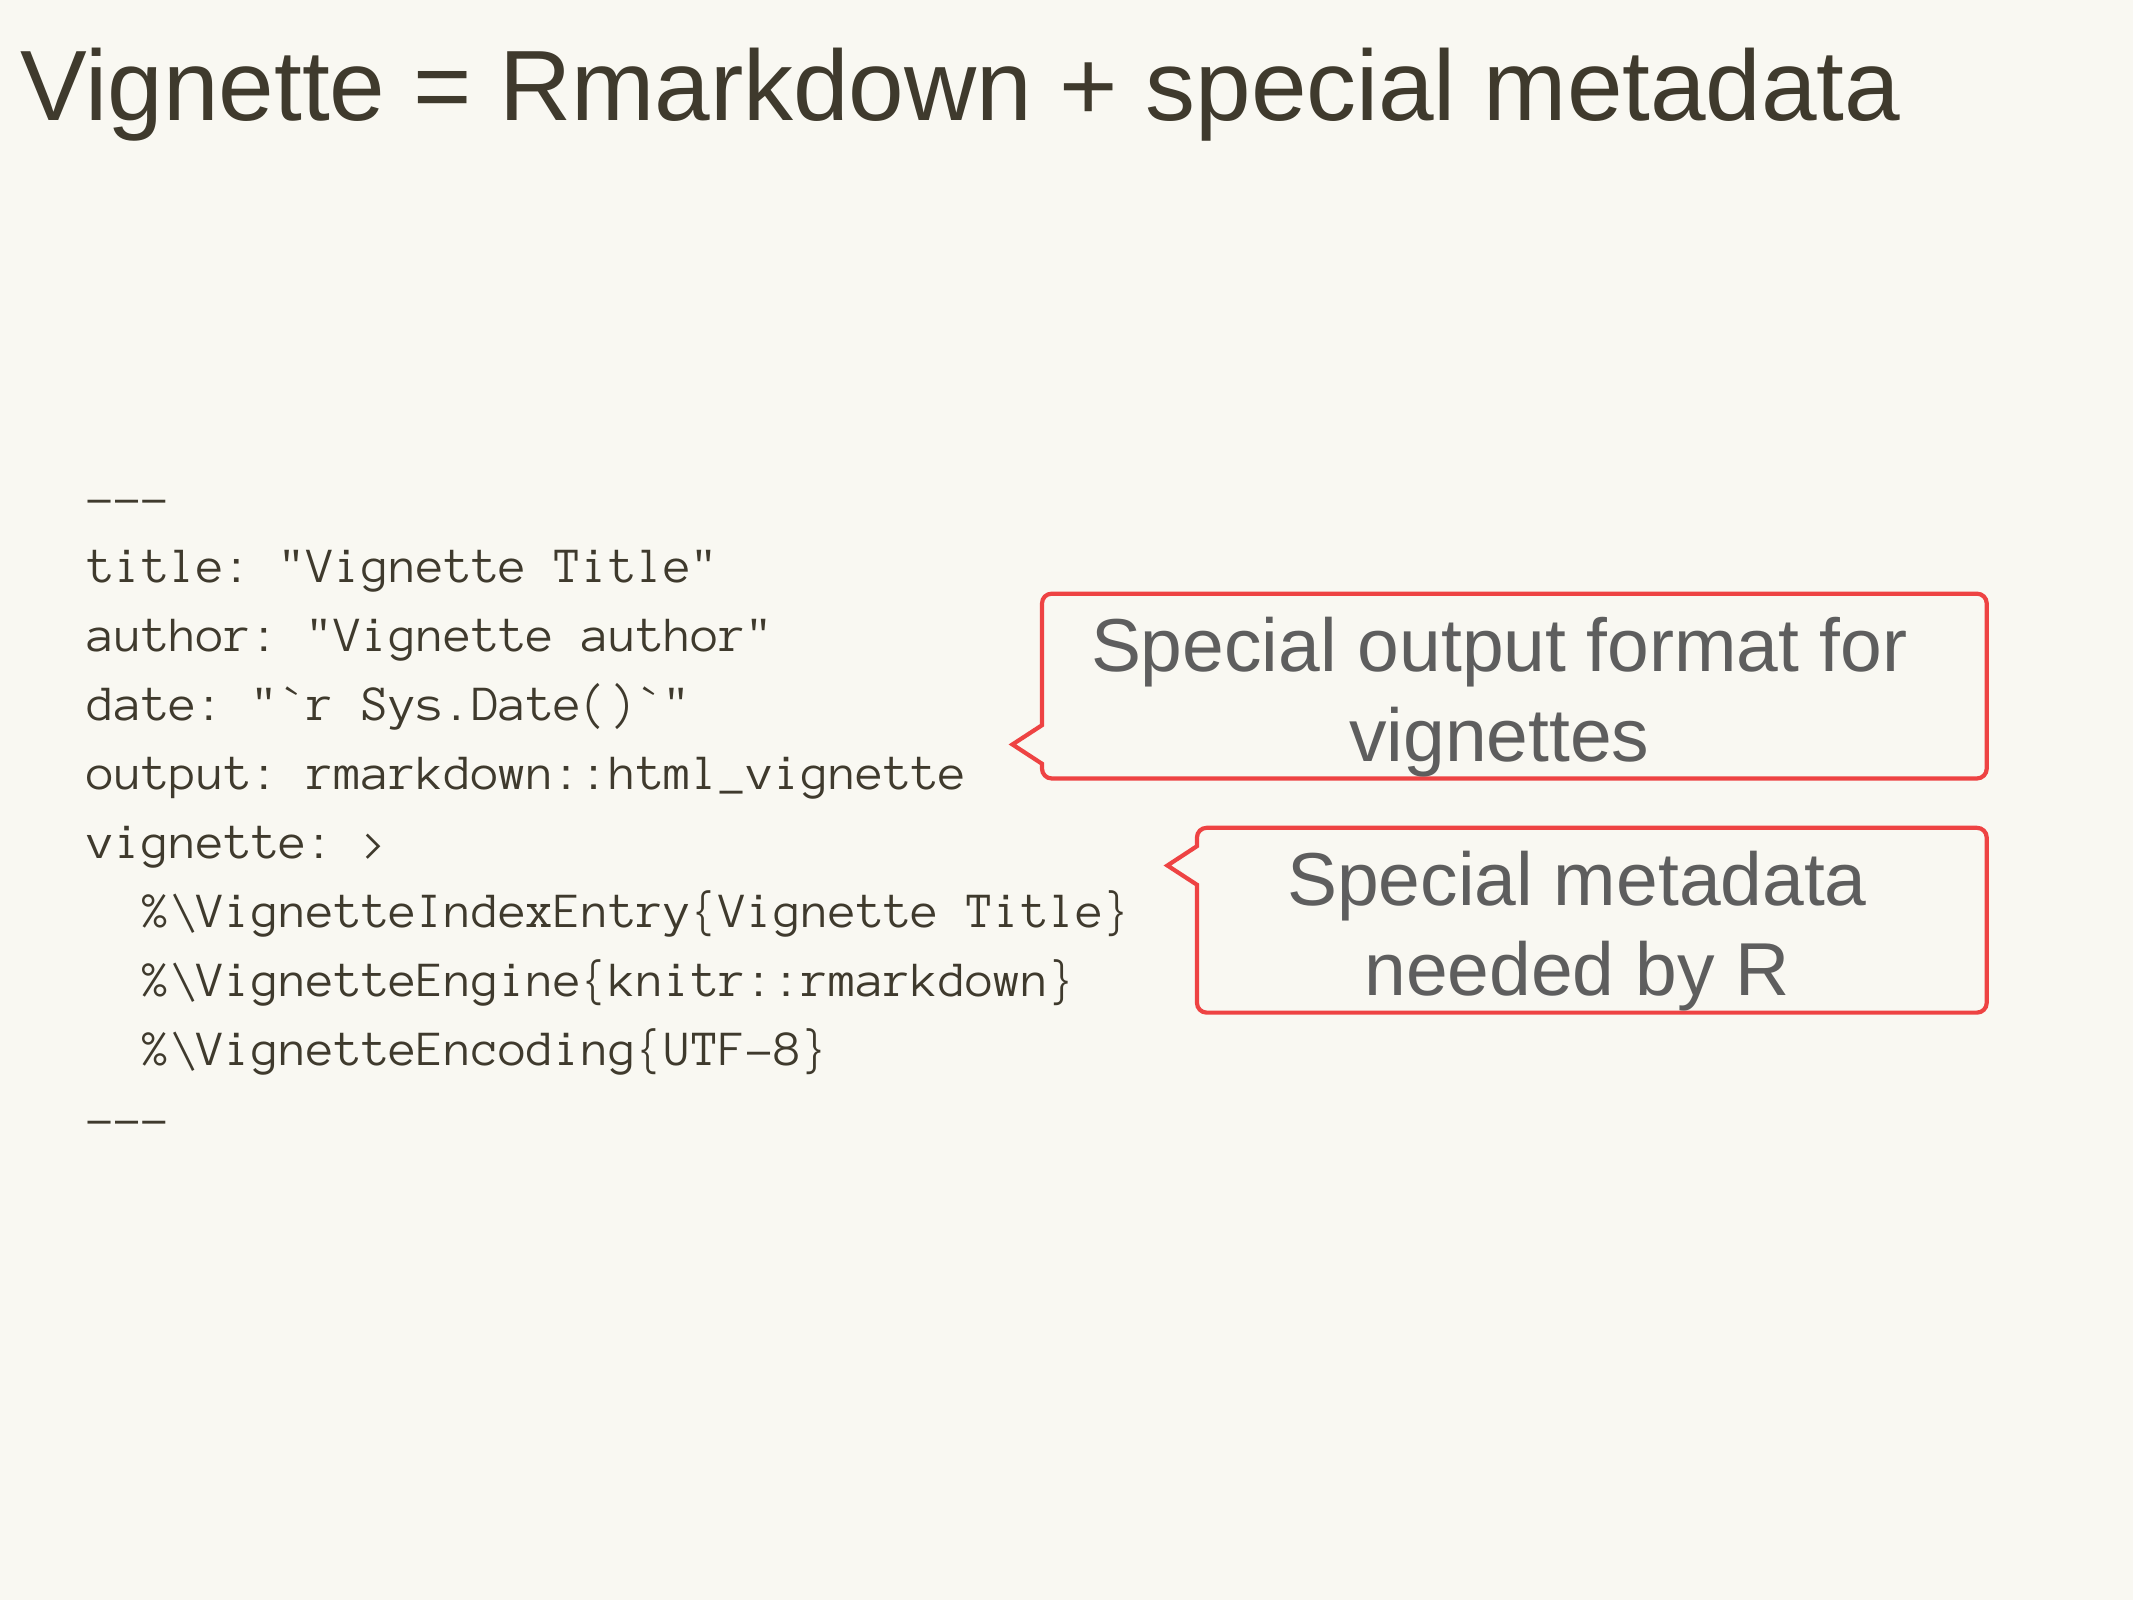

# Vignette = Rmarkdown + special metadata
---
title: "Vignette Title"
author: "Vignette author"
date: "`r Sys.Date()`"
output: rmarkdown::html_vignette
vignette: >
  %\VignetteIndexEntry{Vignette Title}
  %\VignetteEngine{knitr::rmarkdown}
  %\VignetteEncoding{UTF-8}
---

Special output format for vignettes
Special metadata needed by R